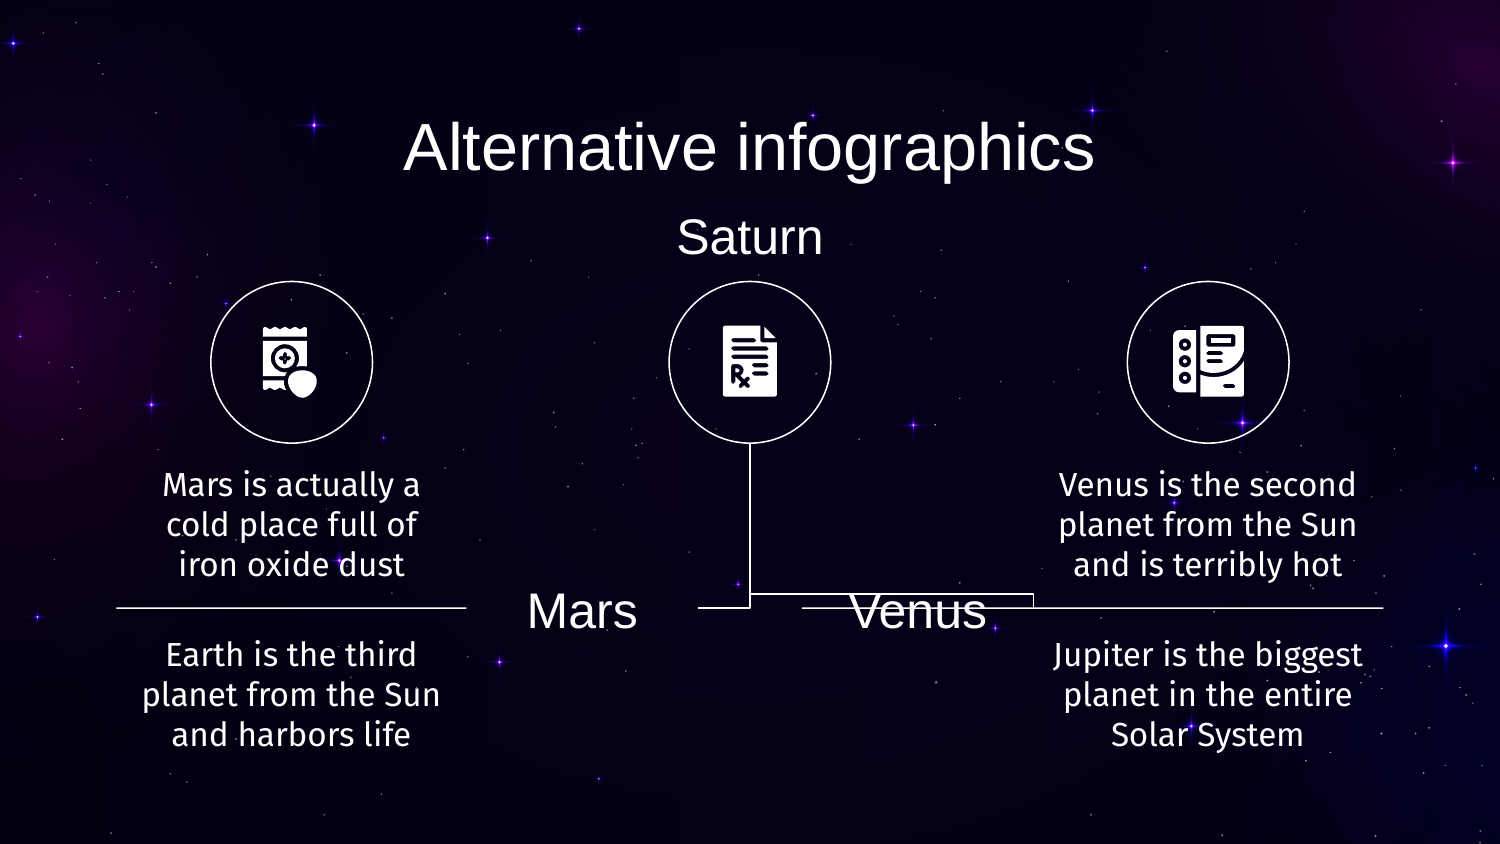

# Alternative infographics
Saturn

Mars is actually a cold place full of iron oxide dust
Venus is the second planet from the Sun and is terribly hot
Venus
Mars
Earth is the third planet from the Sun and harbors life
Jupiter is the biggest planet in the entire Solar System